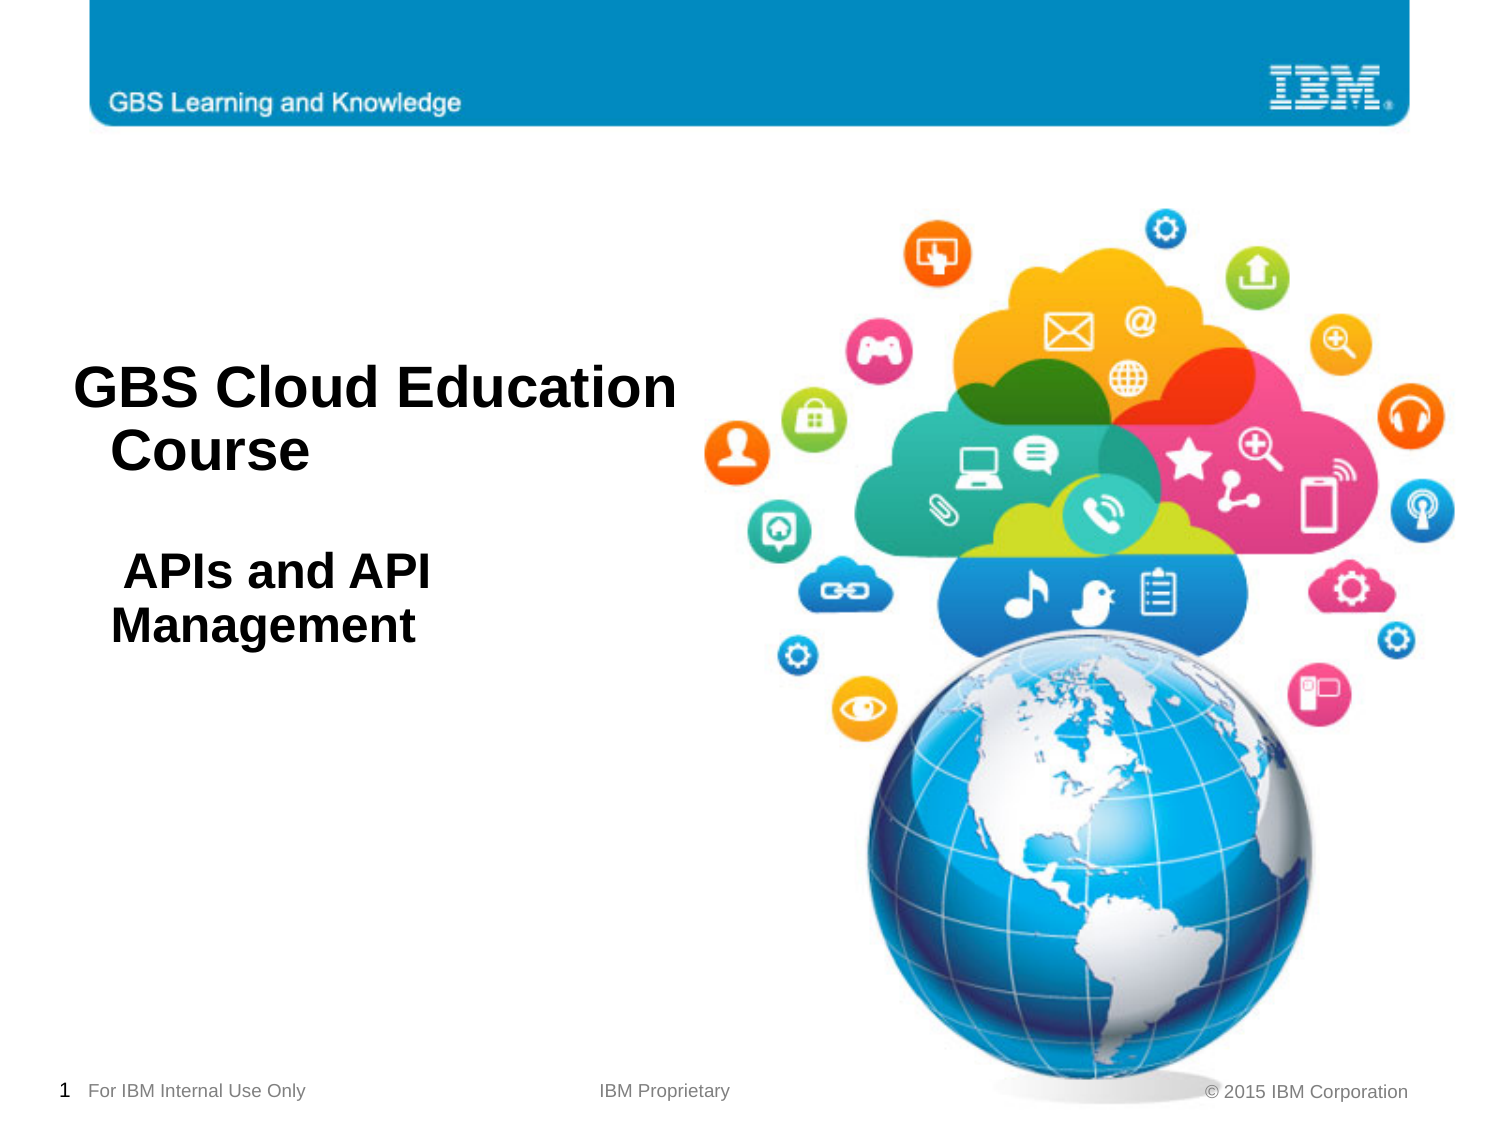

# GBS Cloud Education Course APIs and API Management